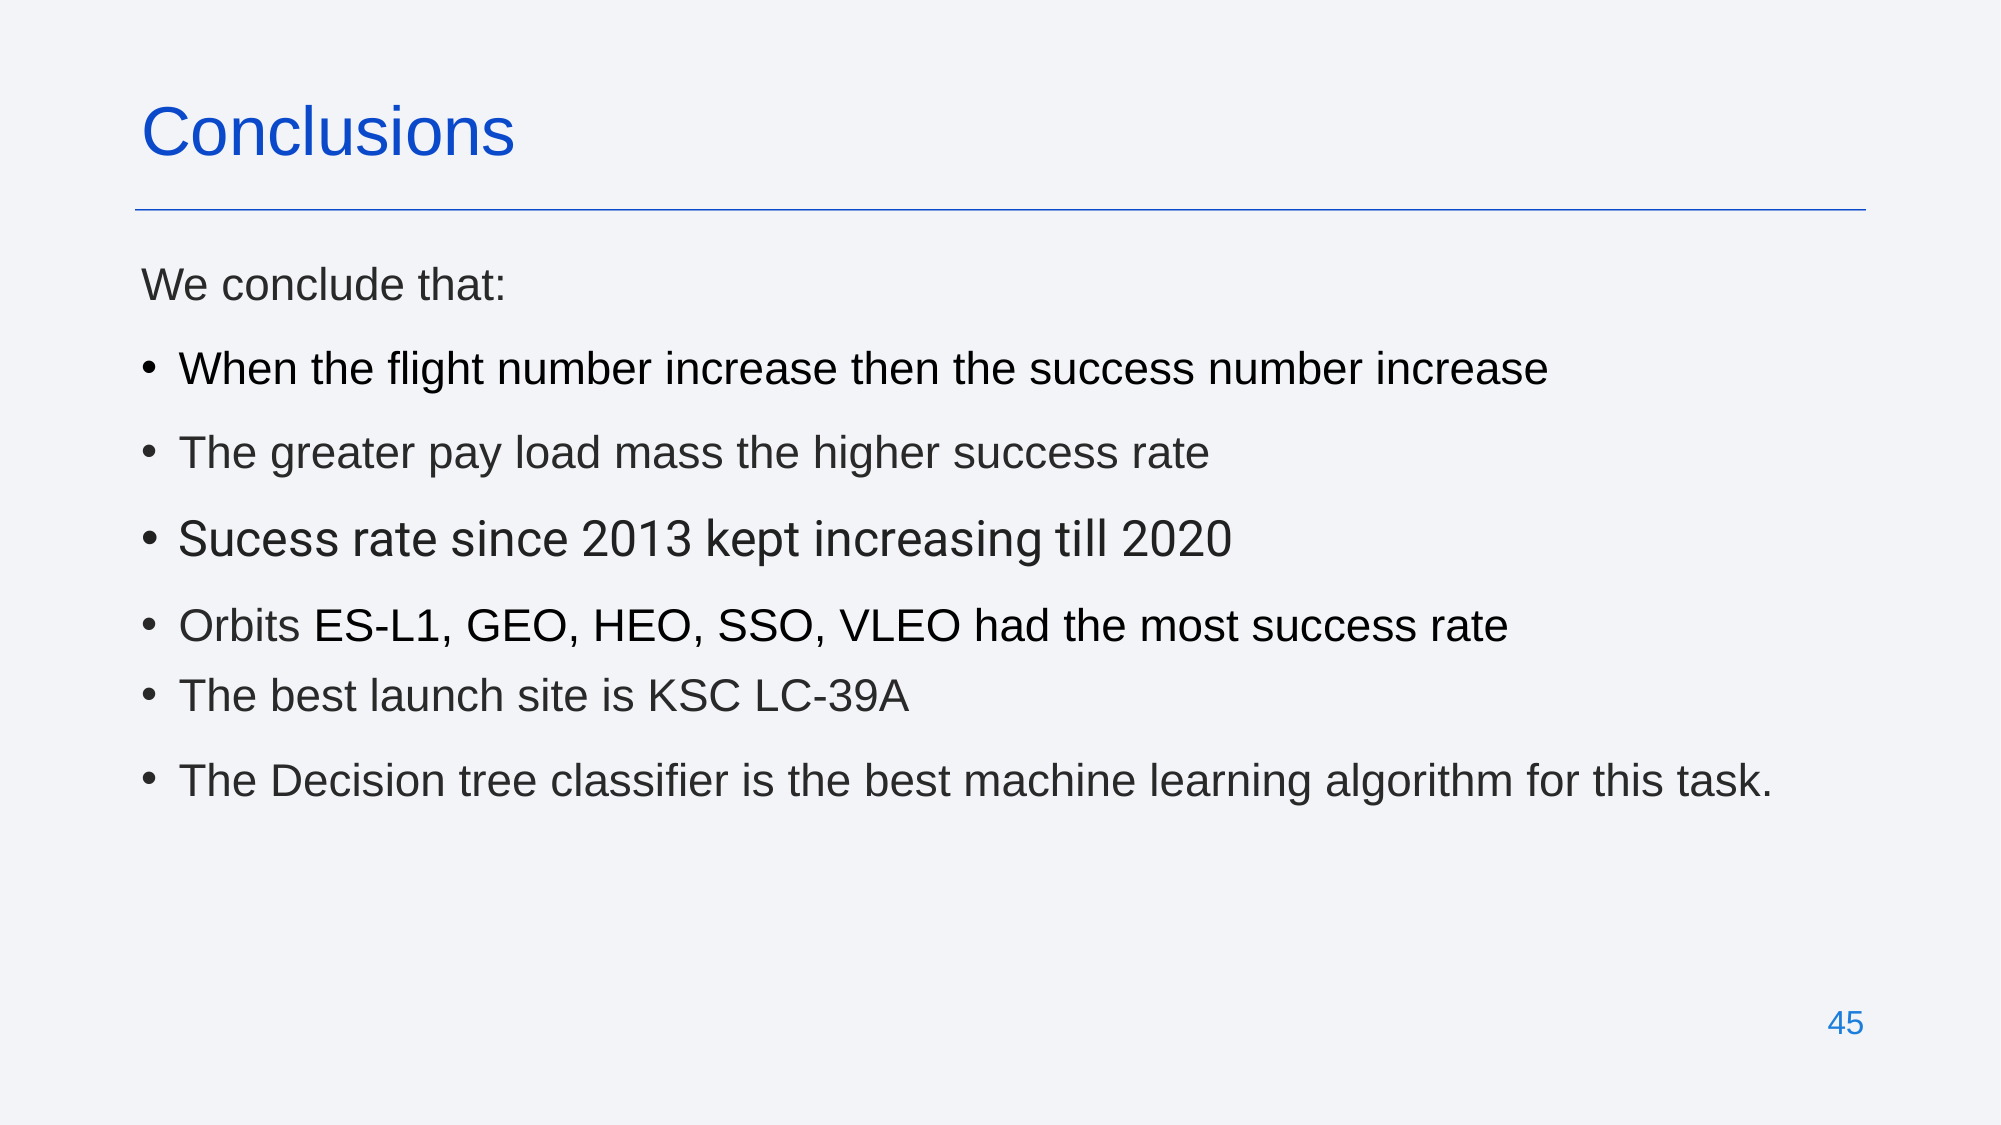

Conclusions
We conclude that:
When the flight number increase then the success number increase
The greater pay load mass the higher success rate
Sucess rate since 2013 kept increasing till 2020
Orbits ES-L1, GEO, HEO, SSO, VLEO had the most success rate
The best launch site is KSC LC-39A
The Decision tree classifier is the best machine learning algorithm for this task.

45